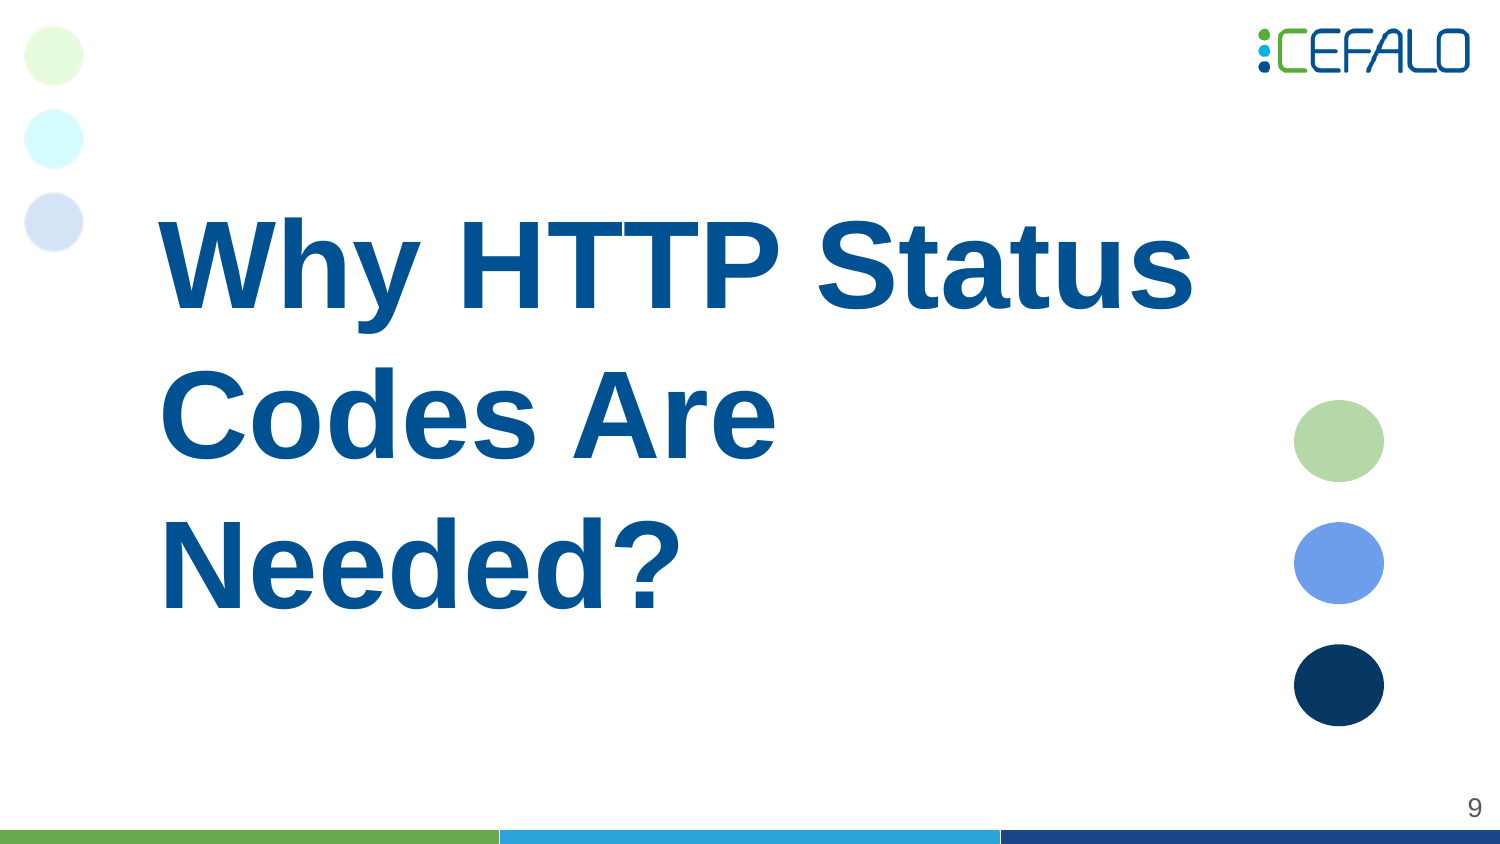

# Why HTTP Status Codes Are Needed?

9